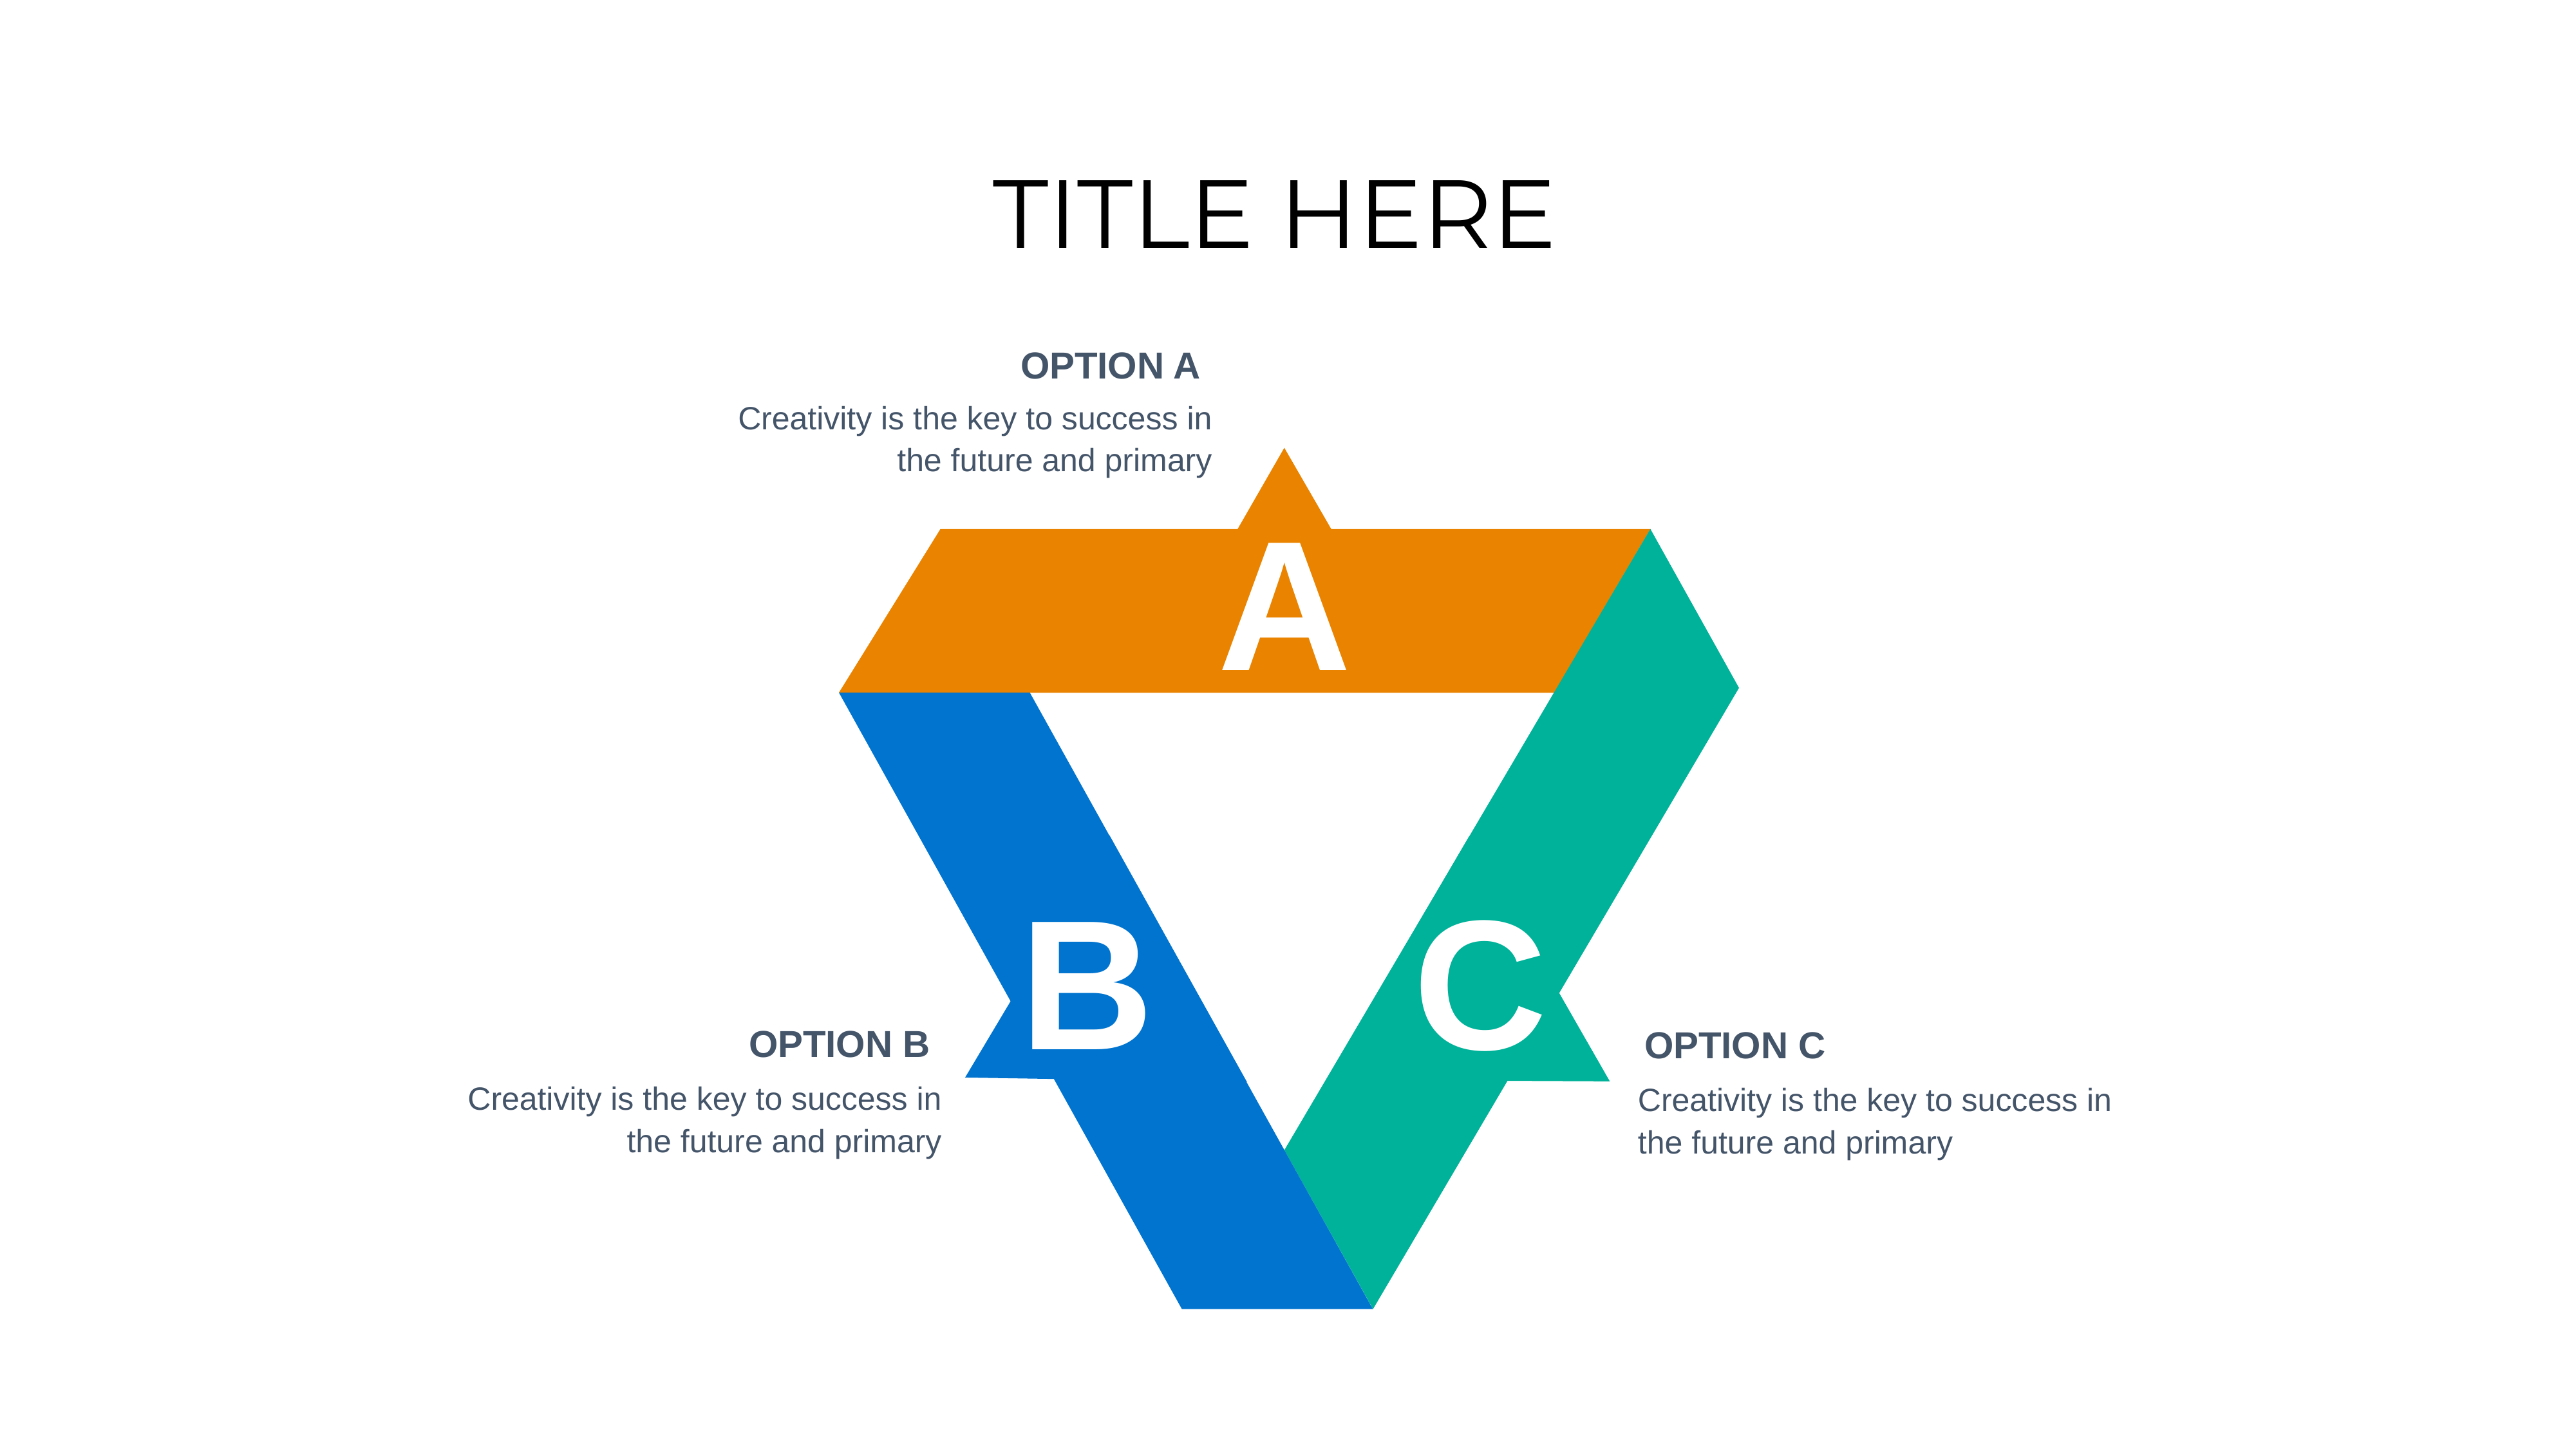

# TITLE HERE
OPTION A
Creativity is the key to success in the future and primary

A

B
C
OPTION B
OPTION C
Creativity is the key to success in the future and primary
Creativity is the key to success in the future and primary